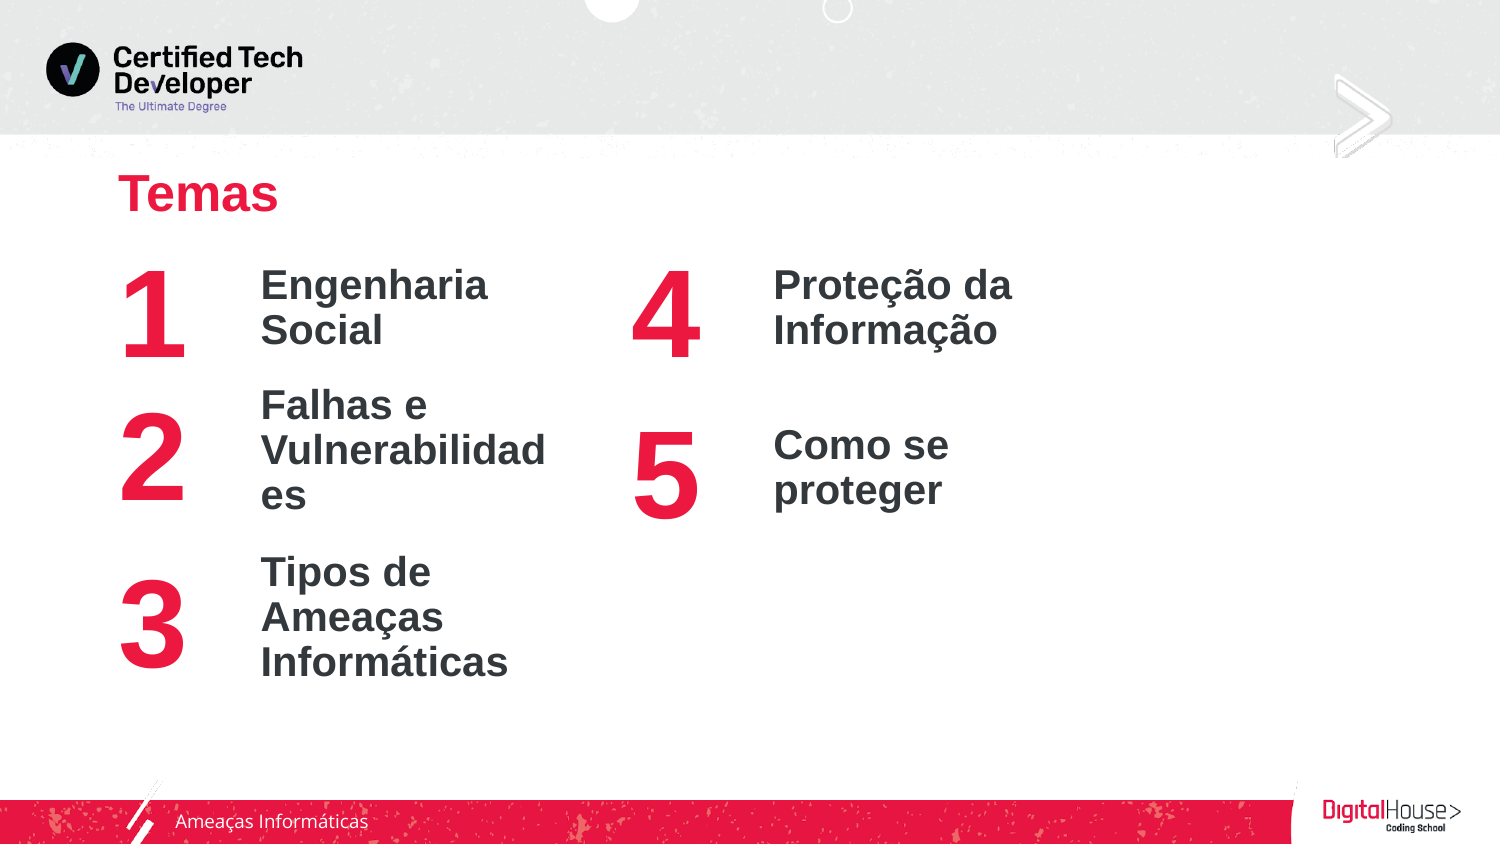

# Temas
1
4
Engenharia Social
Proteção da Informação
2
5
Falhas e Vulnerabilidades
Como se proteger
3
Tipos de Ameaças Informáticas